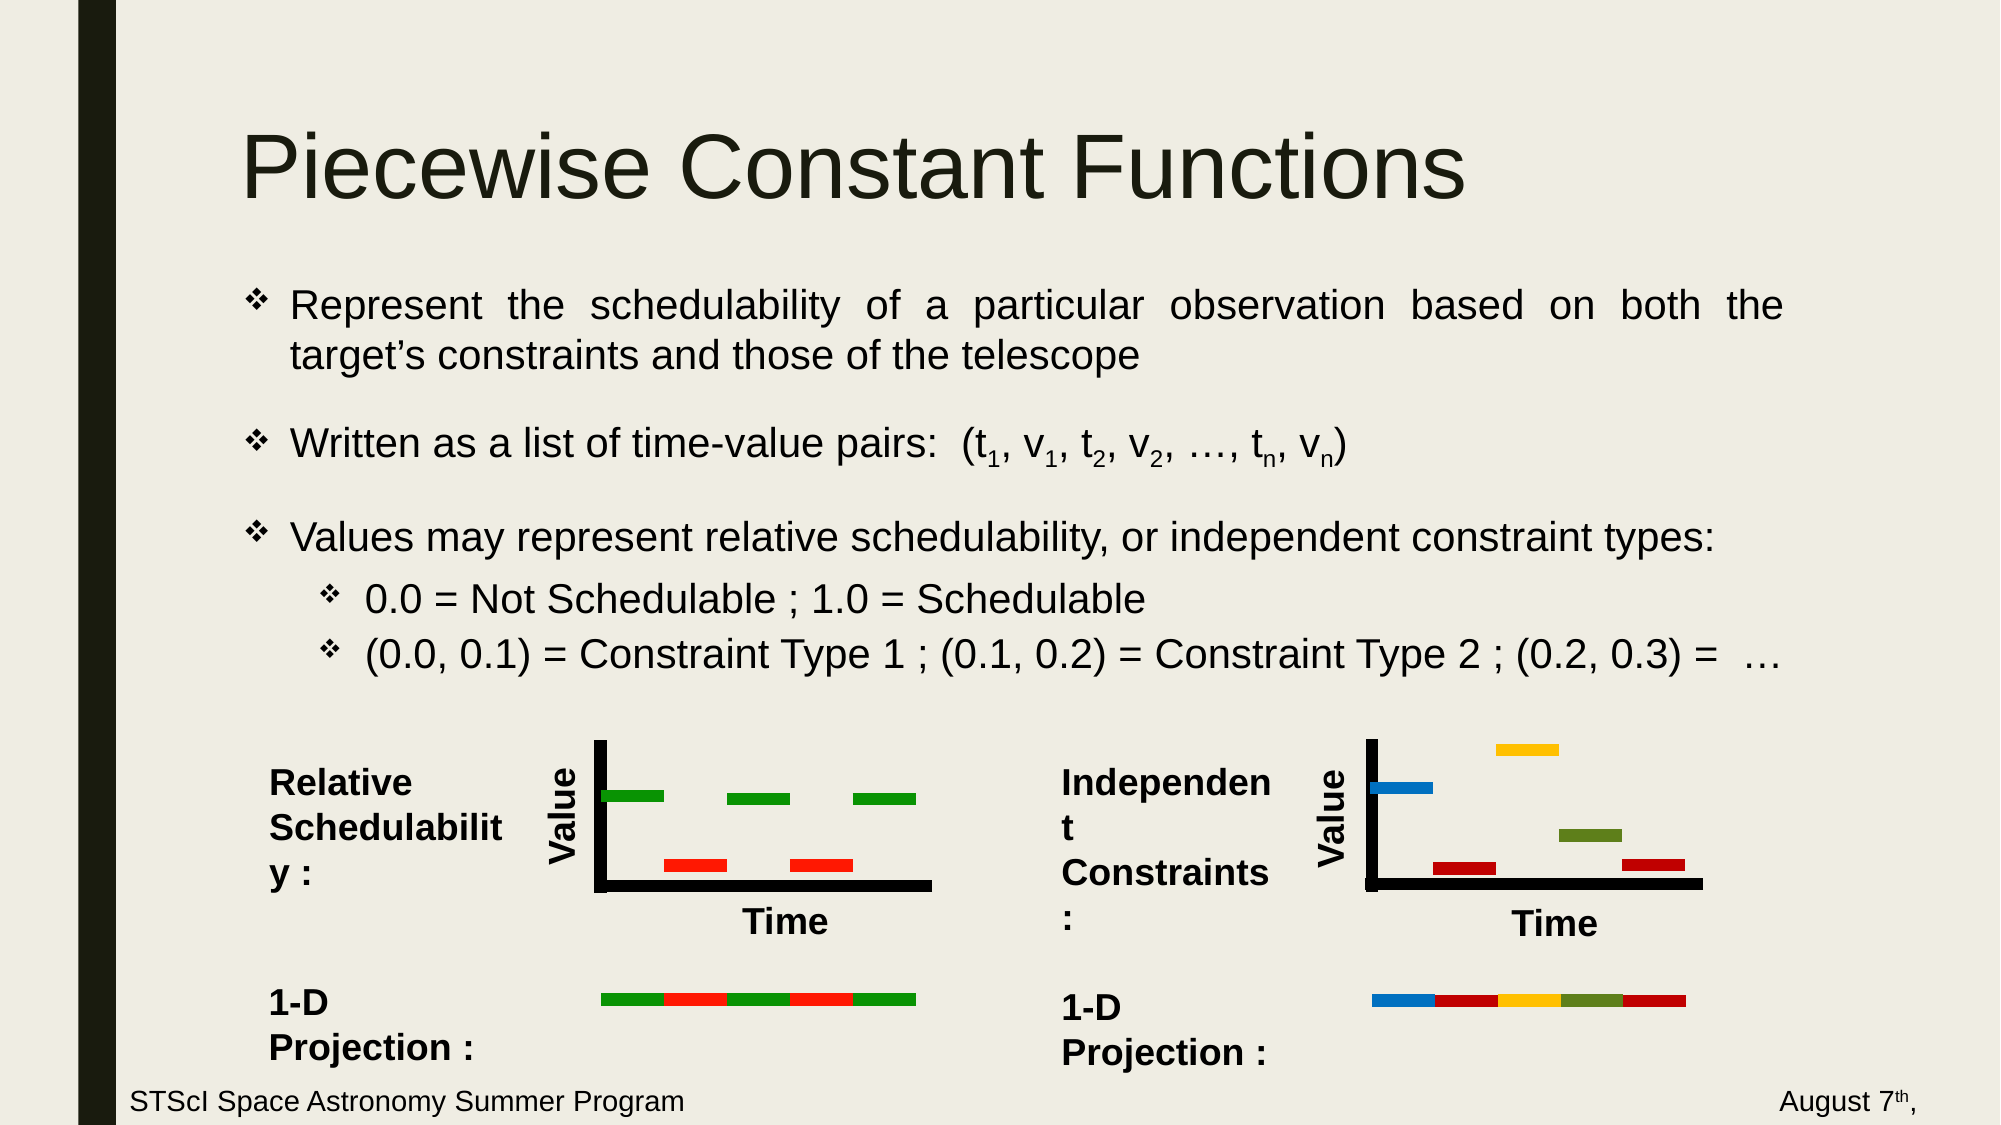

# Piecewise Constant Functions
Represent the schedulability of a particular observation based on both the target’s constraints and those of the telescope

Written as a list of time-value pairs:  (t1, v1, t2, v2, …, tn, vn)

Values may represent relative schedulability, or independent constraint types:

0.0 = Not Schedulable ; 1.0 = Schedulable

(0.0, 0.1) = Constraint Type 1 ; (0.1, 0.2) = Constraint Type 2 ; (0.2, 0.3) =  …
Independent Constraints :
Relative Schedulability :
Value
Value
Time
Time
1-D Projection :
1-D Projection :
STScI Space Astronomy Summer Program								August 7th, 2017